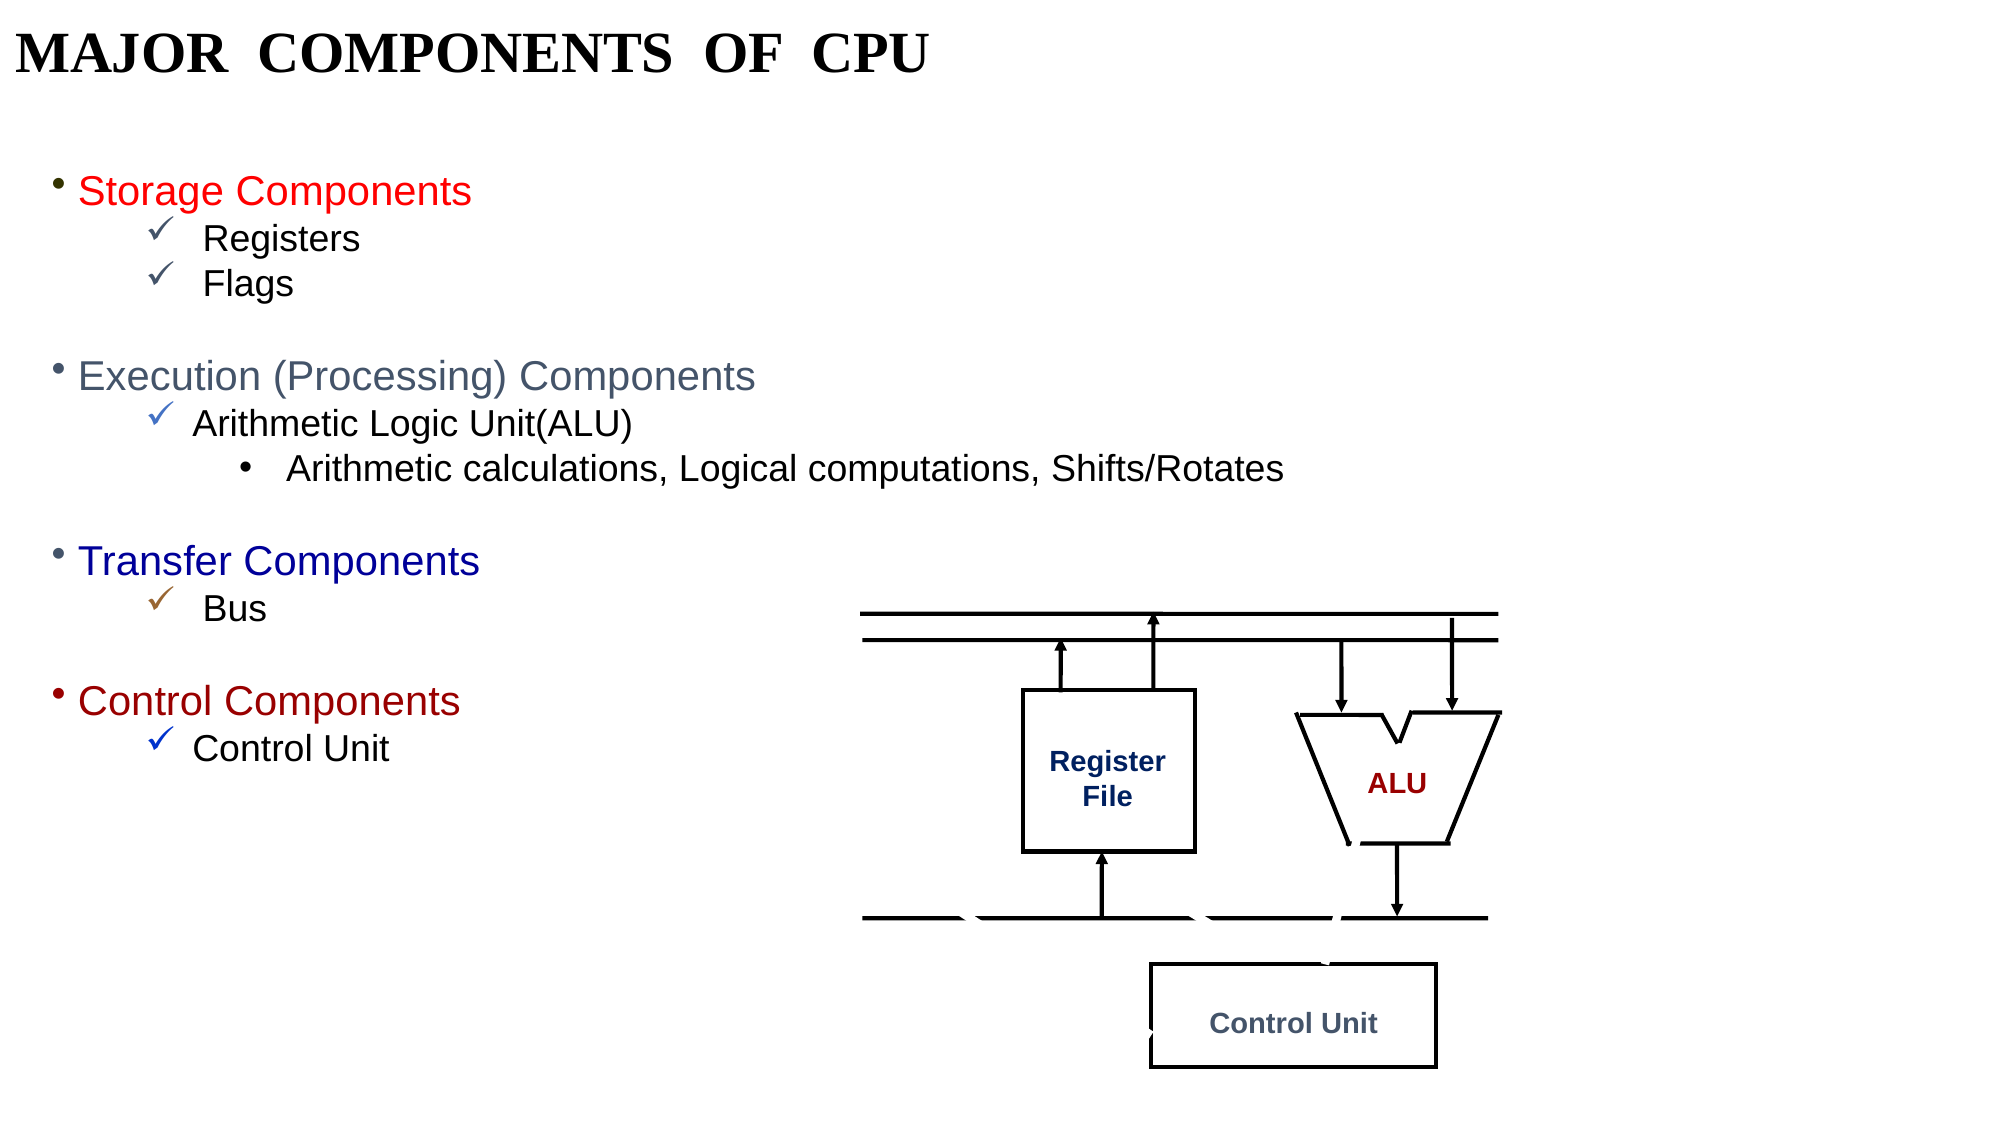

# MAJOR  COMPONENTS  OF  CPU
 Storage Components
 Registers
 Flags

 Execution (Processing) Components
Arithmetic Logic Unit(ALU)
Arithmetic calculations, Logical computations, Shifts/Rotates

 Transfer Components
 Bus

 Control Components
Control Unit

Register
File
ALU

Control Unit